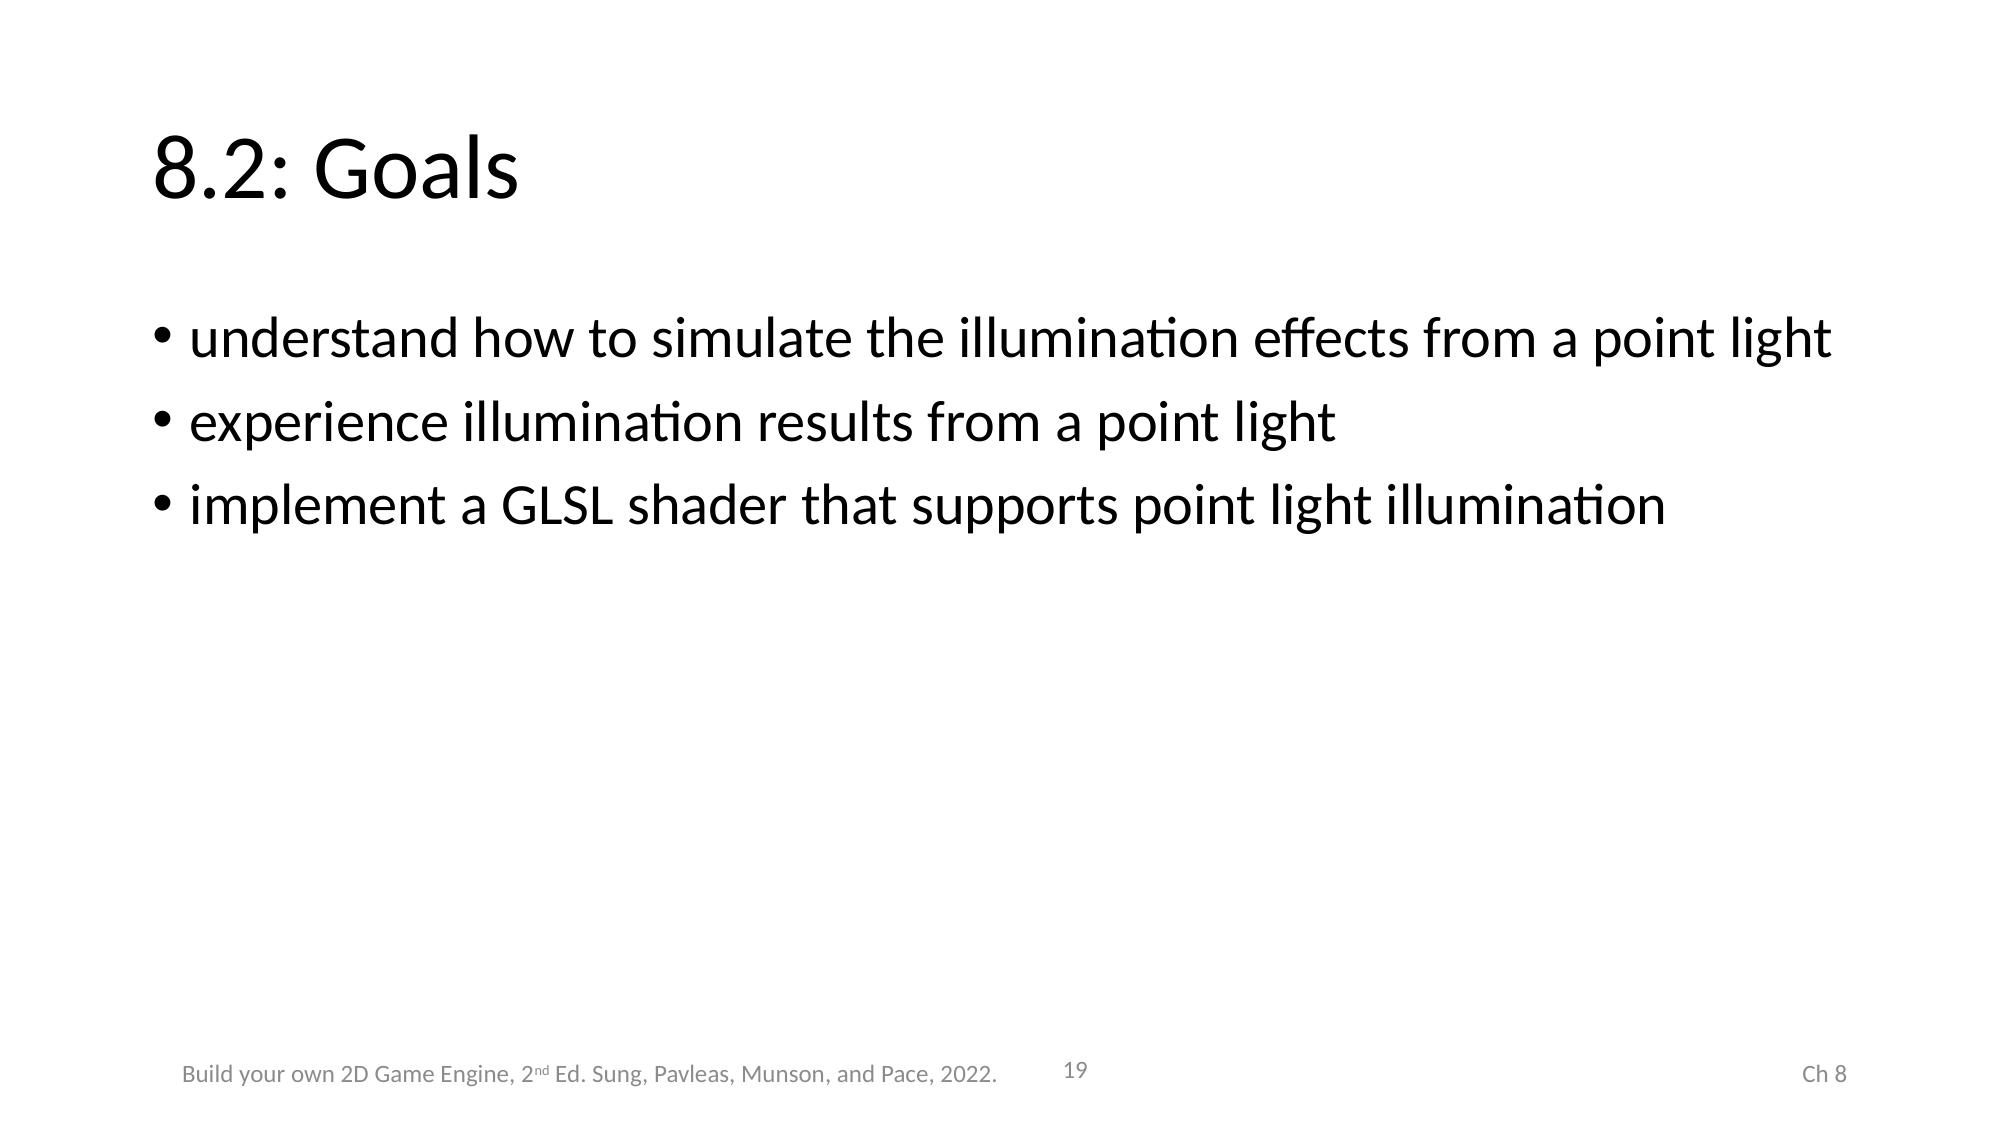

# 8.2: Goals
understand how to simulate the illumination effects from a point light
experience illumination results from a point light
implement a GLSL shader that supports point light illumination